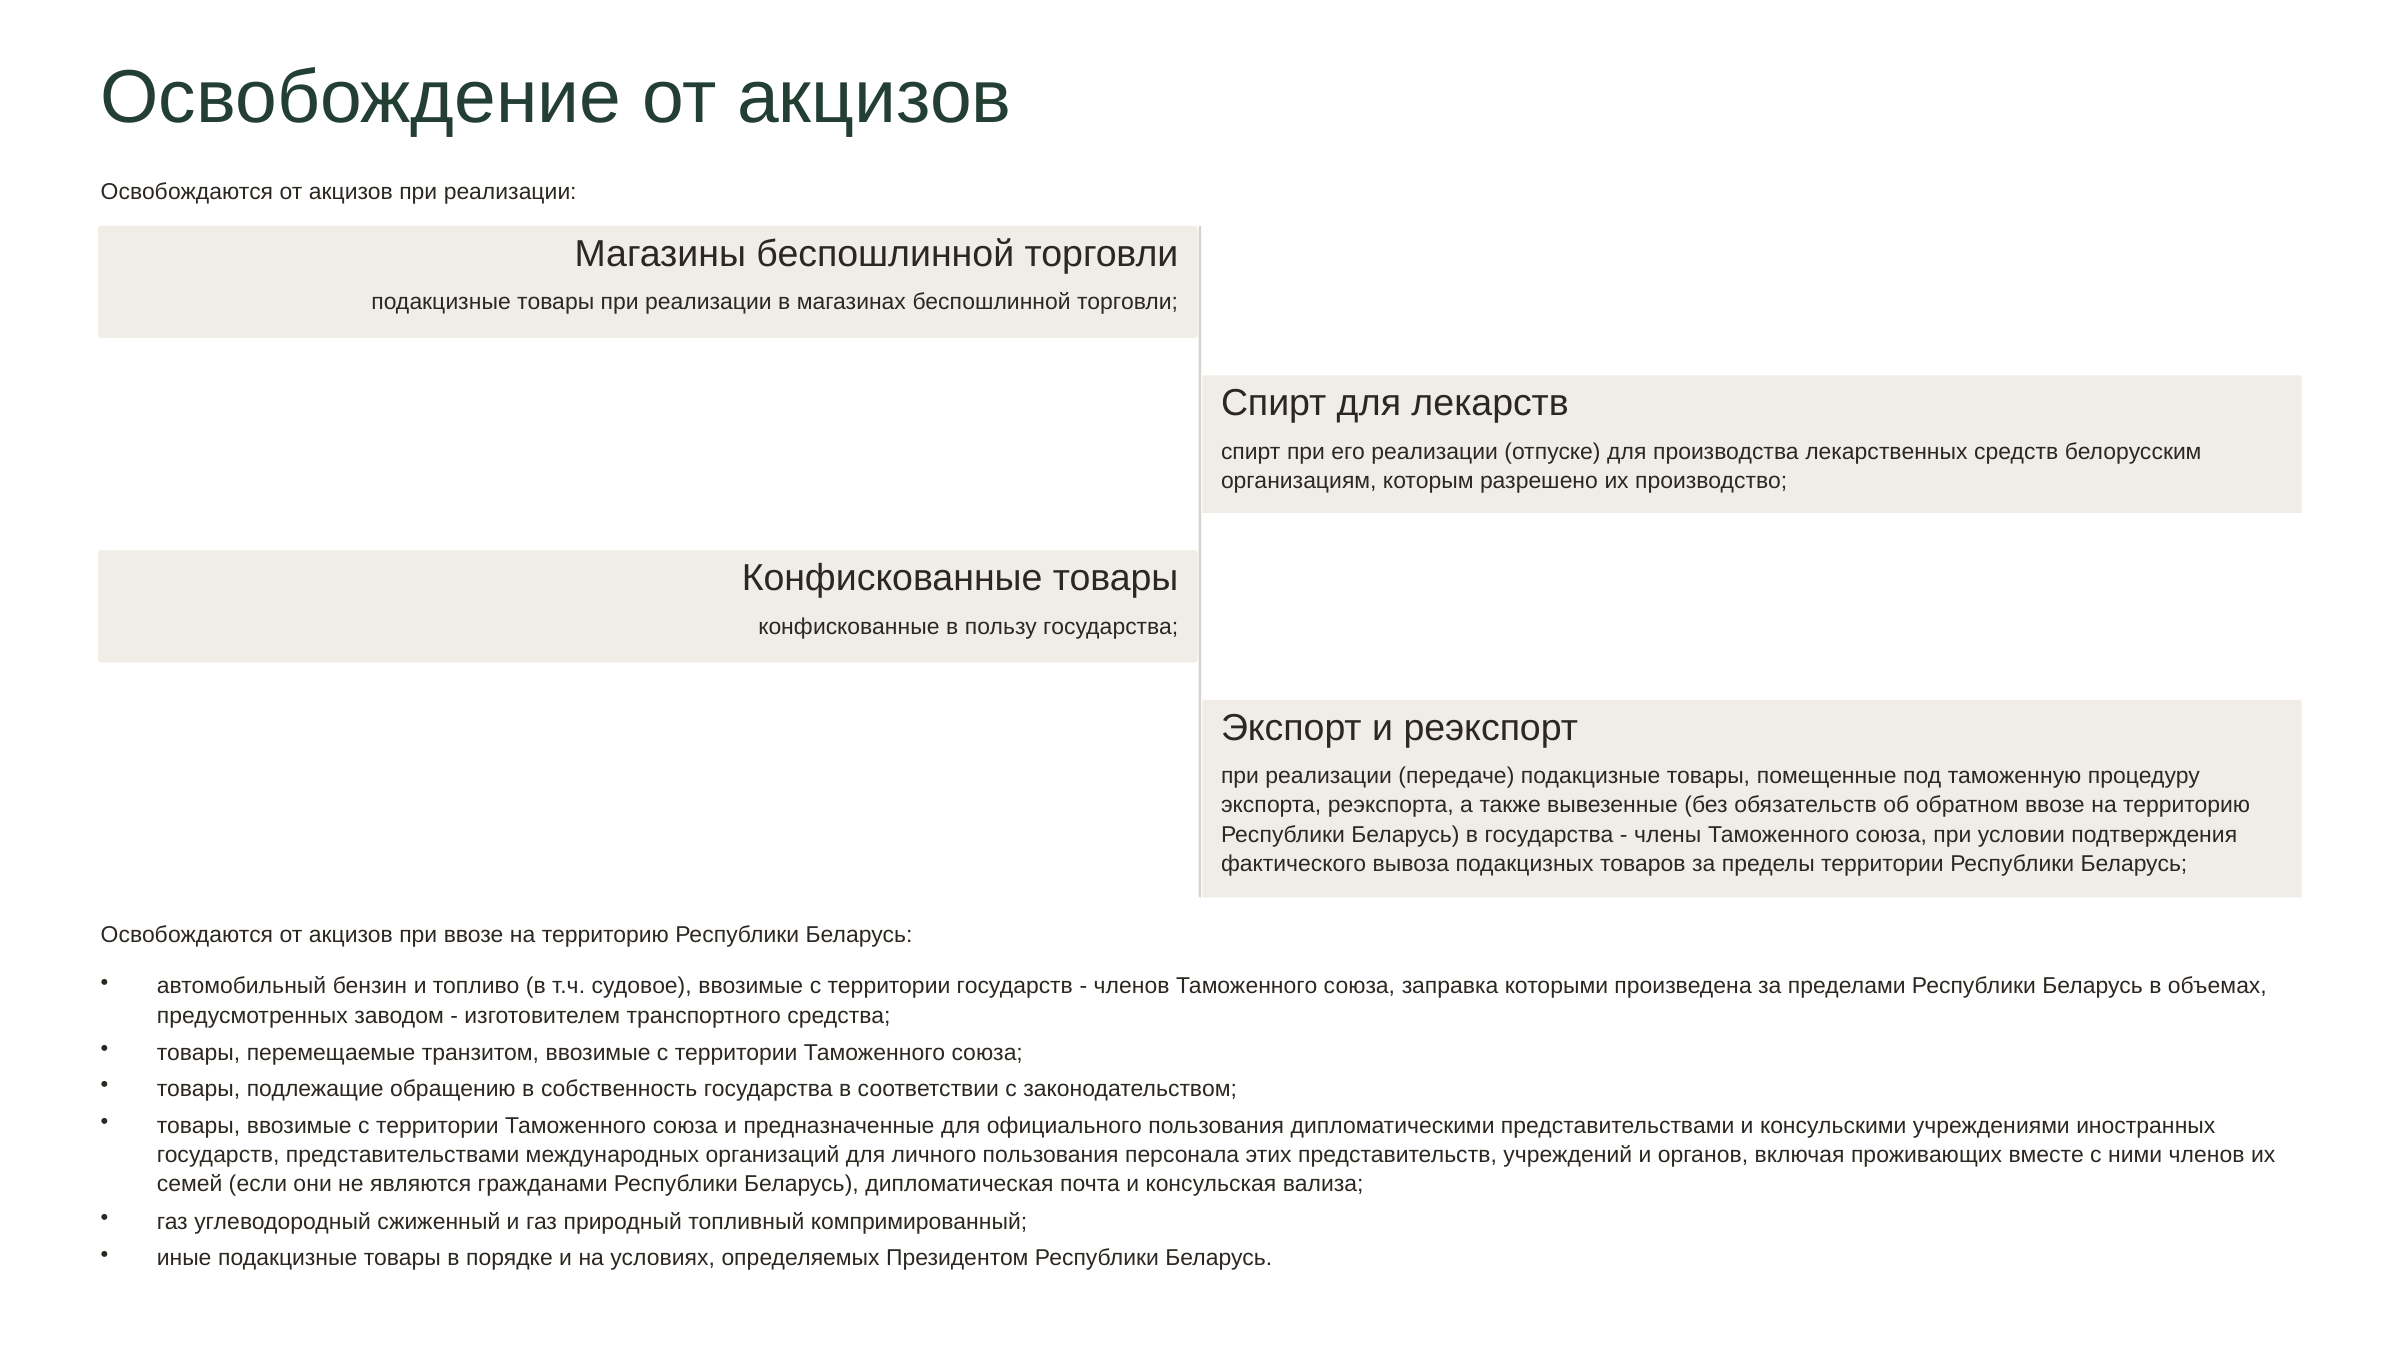

Освобождение от акцизов
Освобождаются от акцизов при реализации:

Магазины беспошлинной торговли
подакцизные товары при реализации в магазинах беспошлинной торговли;

Спирт для лекарств
спирт при его реализации (отпуске) для производства лекарственных средств белорусским организациям, которым разрешено их производство;

Конфискованные товары
конфискованные в пользу государства;

Экспорт и реэкспорт
при реализации (передаче) подакцизные товары, помещенные под таможенную процедуру экспорта, реэкспорта, а также вывезенные (без обязательств об обратном ввозе на территорию Республики Беларусь) в государства - члены Таможенного союза, при условии подтверждения фактического вывоза подакцизных товаров за пределы территории Республики Беларусь;
Освобождаются от акцизов при ввозе на территорию Республики Беларусь:
автомобильный бензин и топливо (в т.ч. судовое), ввозимые с территории государств - членов Таможенного союза, заправка которыми произведена за пределами Республики Беларусь в объемах, предусмотренных заводом - изготовителем транспортного средства;
товары, перемещаемые транзитом, ввозимые с территории Таможенного союза;
товары, подлежащие обращению в собственность государства в соответствии с законодательством;
товары, ввозимые с территории Таможенного союза и предназначенные для официального пользования дипломатическими представительствами и консульскими учреждениями иностранных государств, представительствами международных организаций для личного пользования персонала этих представительств, учреждений и органов, включая проживающих вместе с ними членов их семей (если они не являются гражданами Республики Беларусь), дипломатическая почта и консульская вализа;
газ углеводородный сжиженный и газ природный топливный компримированный;
иные подакцизные товары в порядке и на условиях, определяемых Президентом Республики Беларусь.